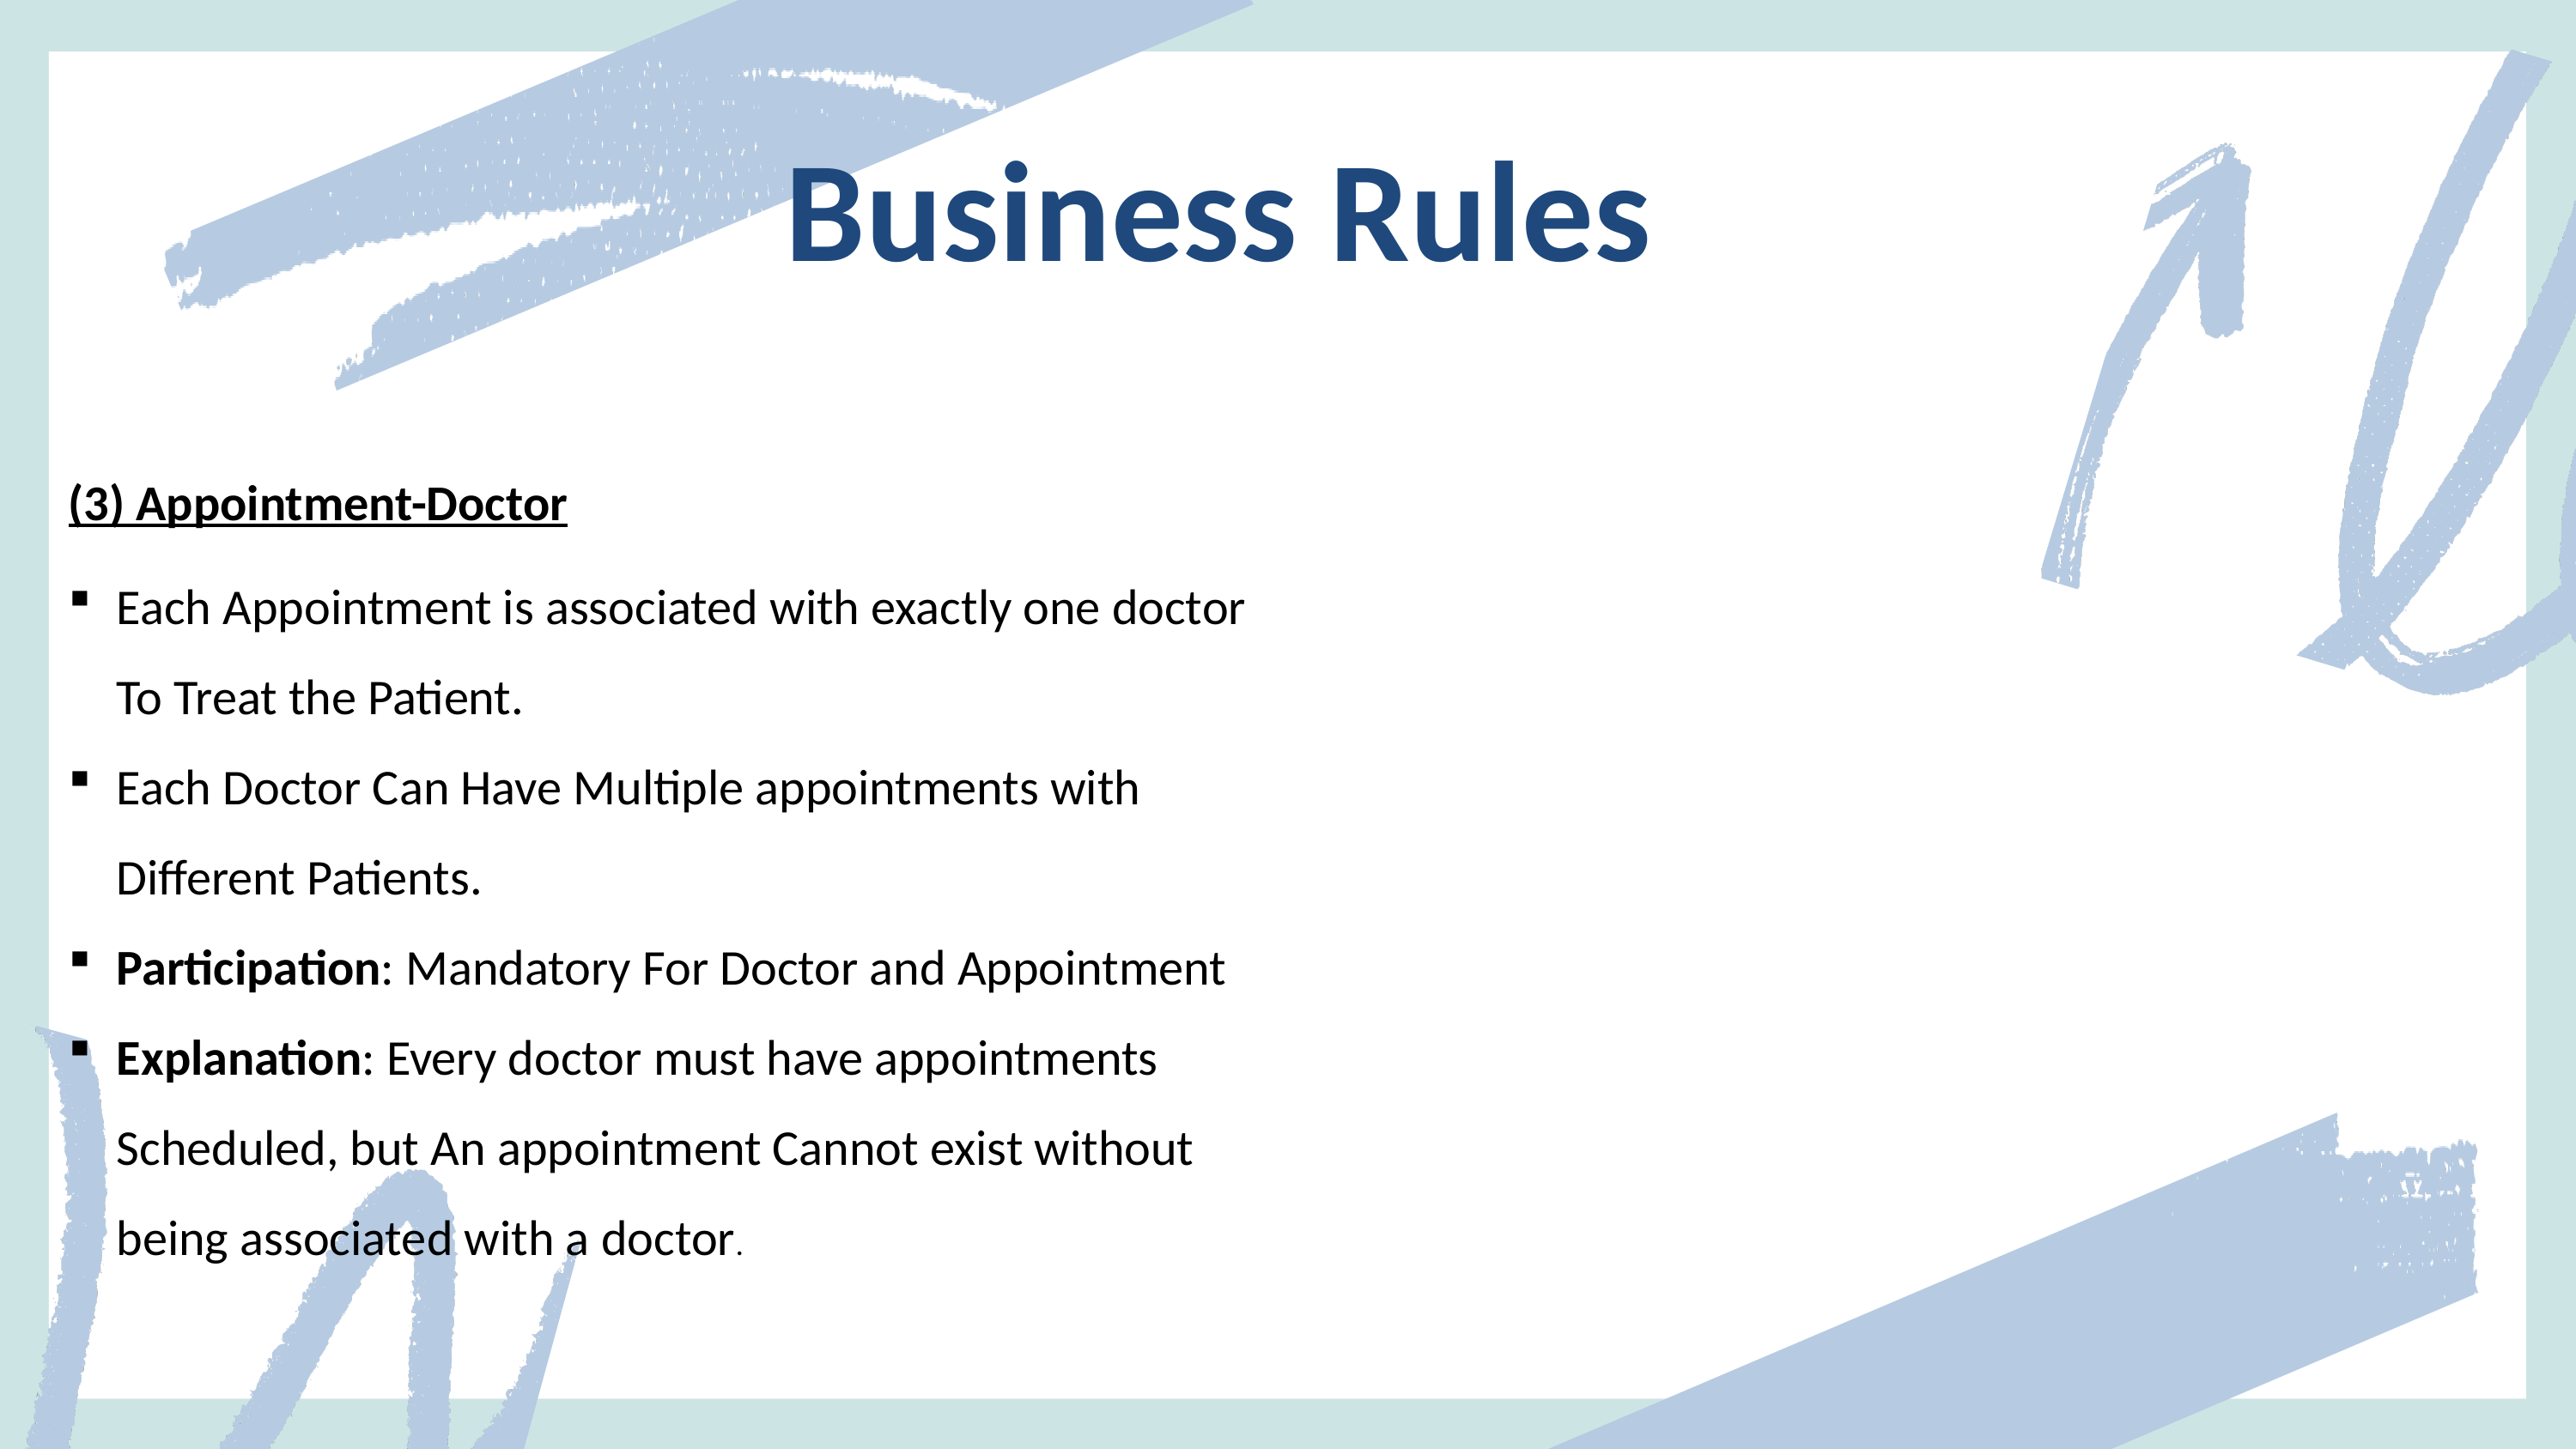

Business Rules
(3) Appointment-Doctor
Each Appointment is associated with exactly one doctor To Treat the Patient.
Each Doctor Can Have Multiple appointments with Different Patients.
Participation: Mandatory For Doctor and Appointment
Explanation: Every doctor must have appointments Scheduled, but An appointment Cannot exist without being associated with a doctor.